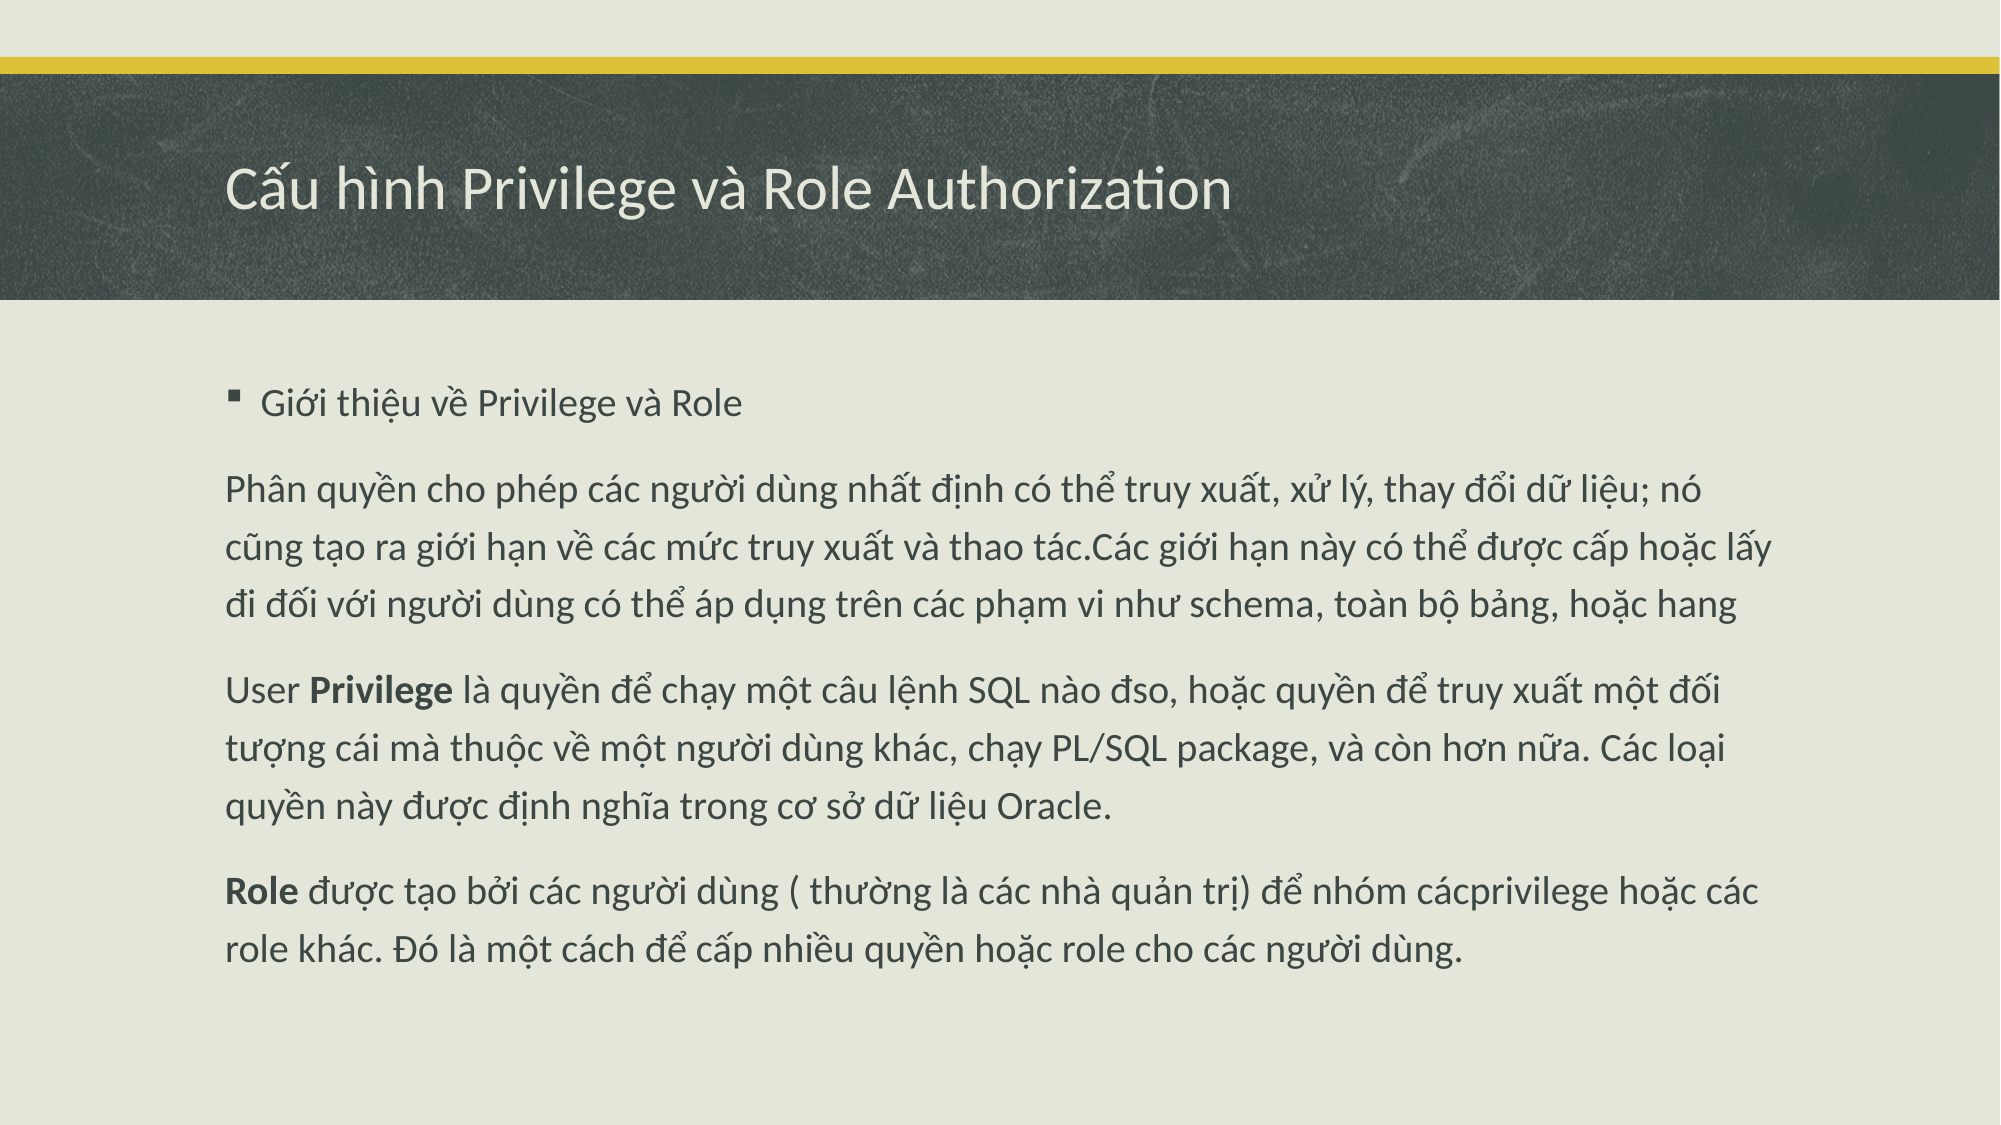

# Cấu hình Privilege và Role Authorization
Giới thiệu về Privilege và Role
Phân quyền cho phép các người dùng nhất định có thể truy xuất, xử lý, thay đổi dữ liệu; nó cũng tạo ra giới hạn về các mức truy xuất và thao tác.Các giới hạn này có thể được cấp hoặc lấy đi đối với người dùng có thể áp dụng trên các phạm vi như schema, toàn bộ bảng, hoặc hang
User Privilege là quyền để chạy một câu lệnh SQL nào đso, hoặc quyền để truy xuất một đối tượng cái mà thuộc về một người dùng khác, chạy PL/SQL package, và còn hơn nữa. Các loại quyền này được định nghĩa trong cơ sở dữ liệu Oracle.
Role được tạo bởi các người dùng ( thường là các nhà quản trị) để nhóm cácprivilege hoặc các role khác. Đó là một cách để cấp nhiều quyền hoặc role cho các người dùng.